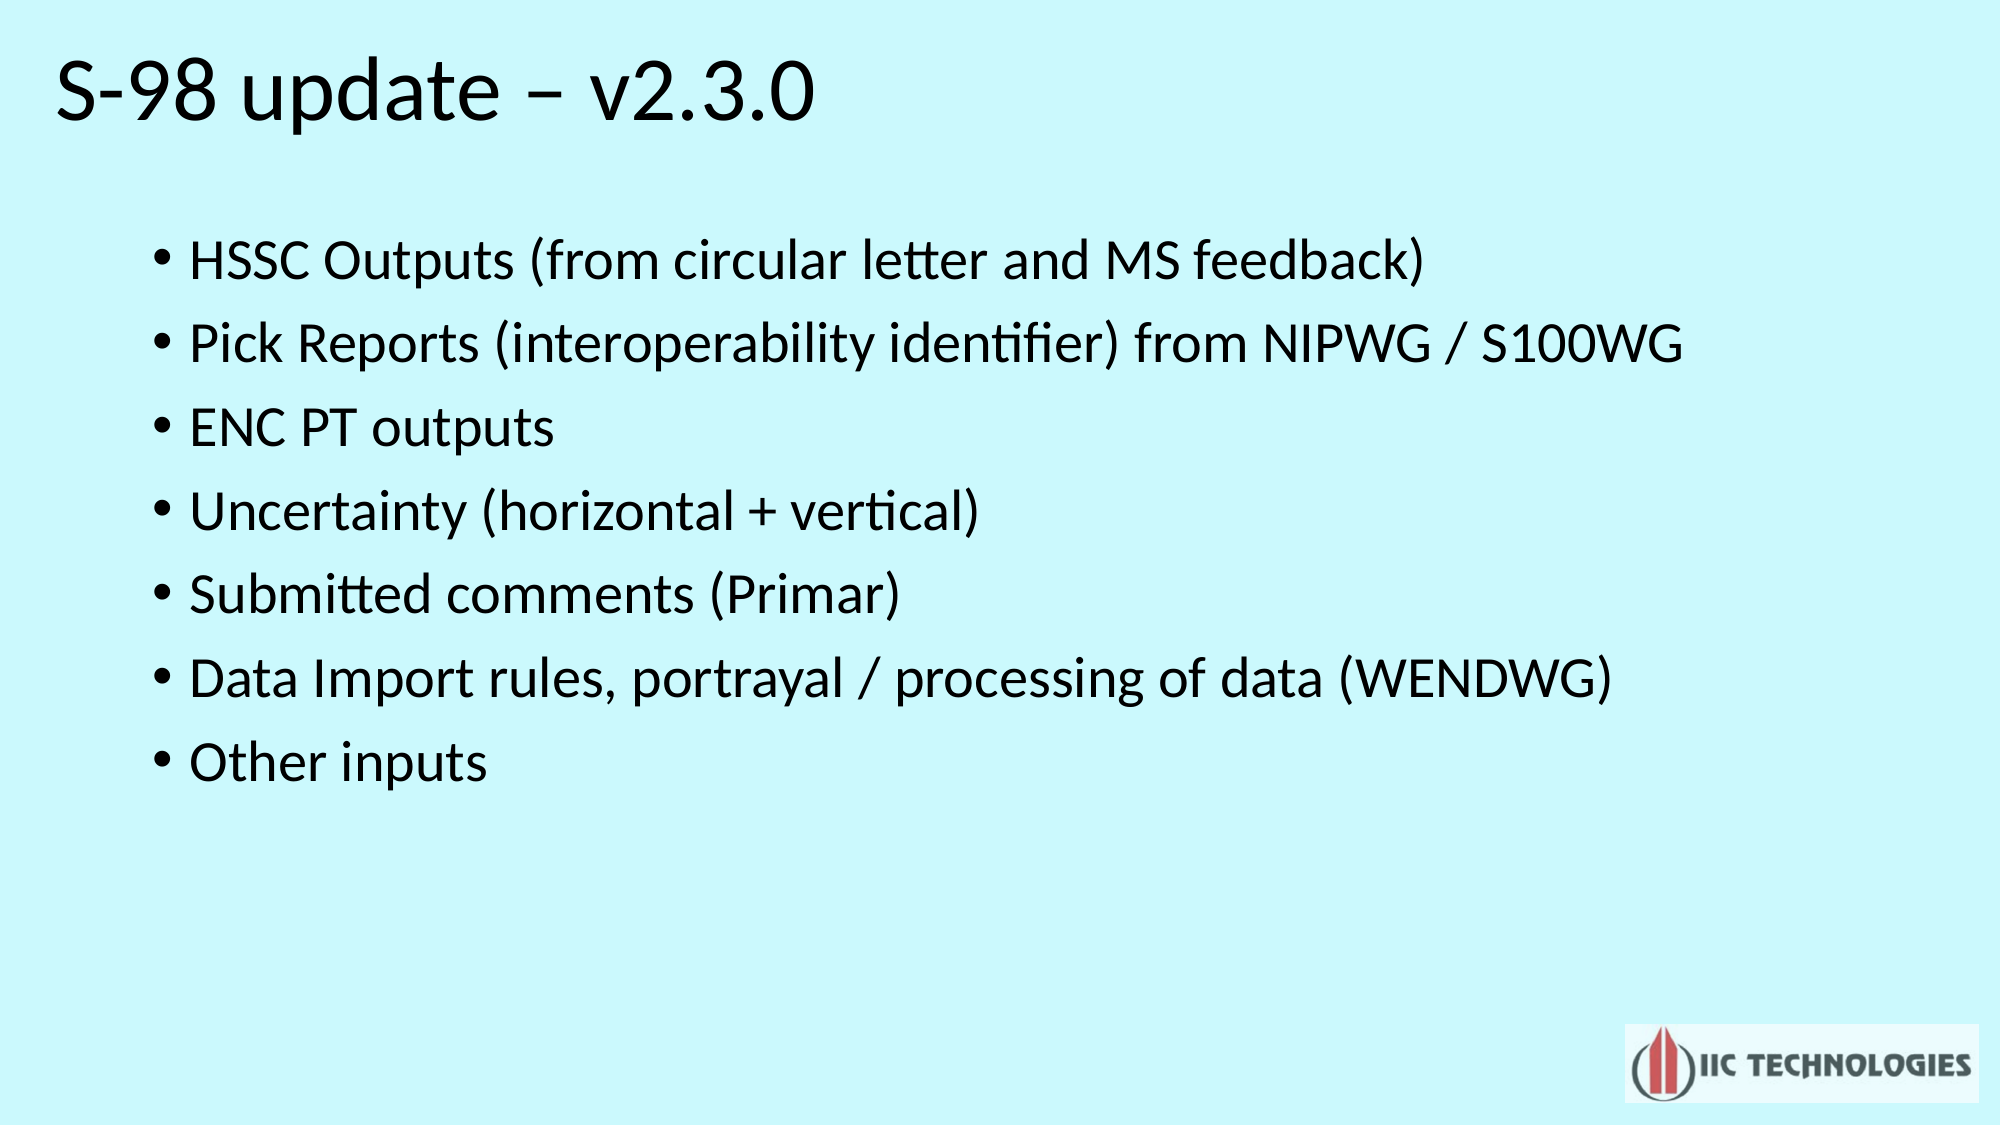

# S-98 update – v2.3.0
HSSC Outputs (from circular letter and MS feedback)
Pick Reports (interoperability identifier) from NIPWG / S100WG
ENC PT outputs
Uncertainty (horizontal + vertical)
Submitted comments (Primar)
Data Import rules, portrayal / processing of data (WENDWG)
Other inputs